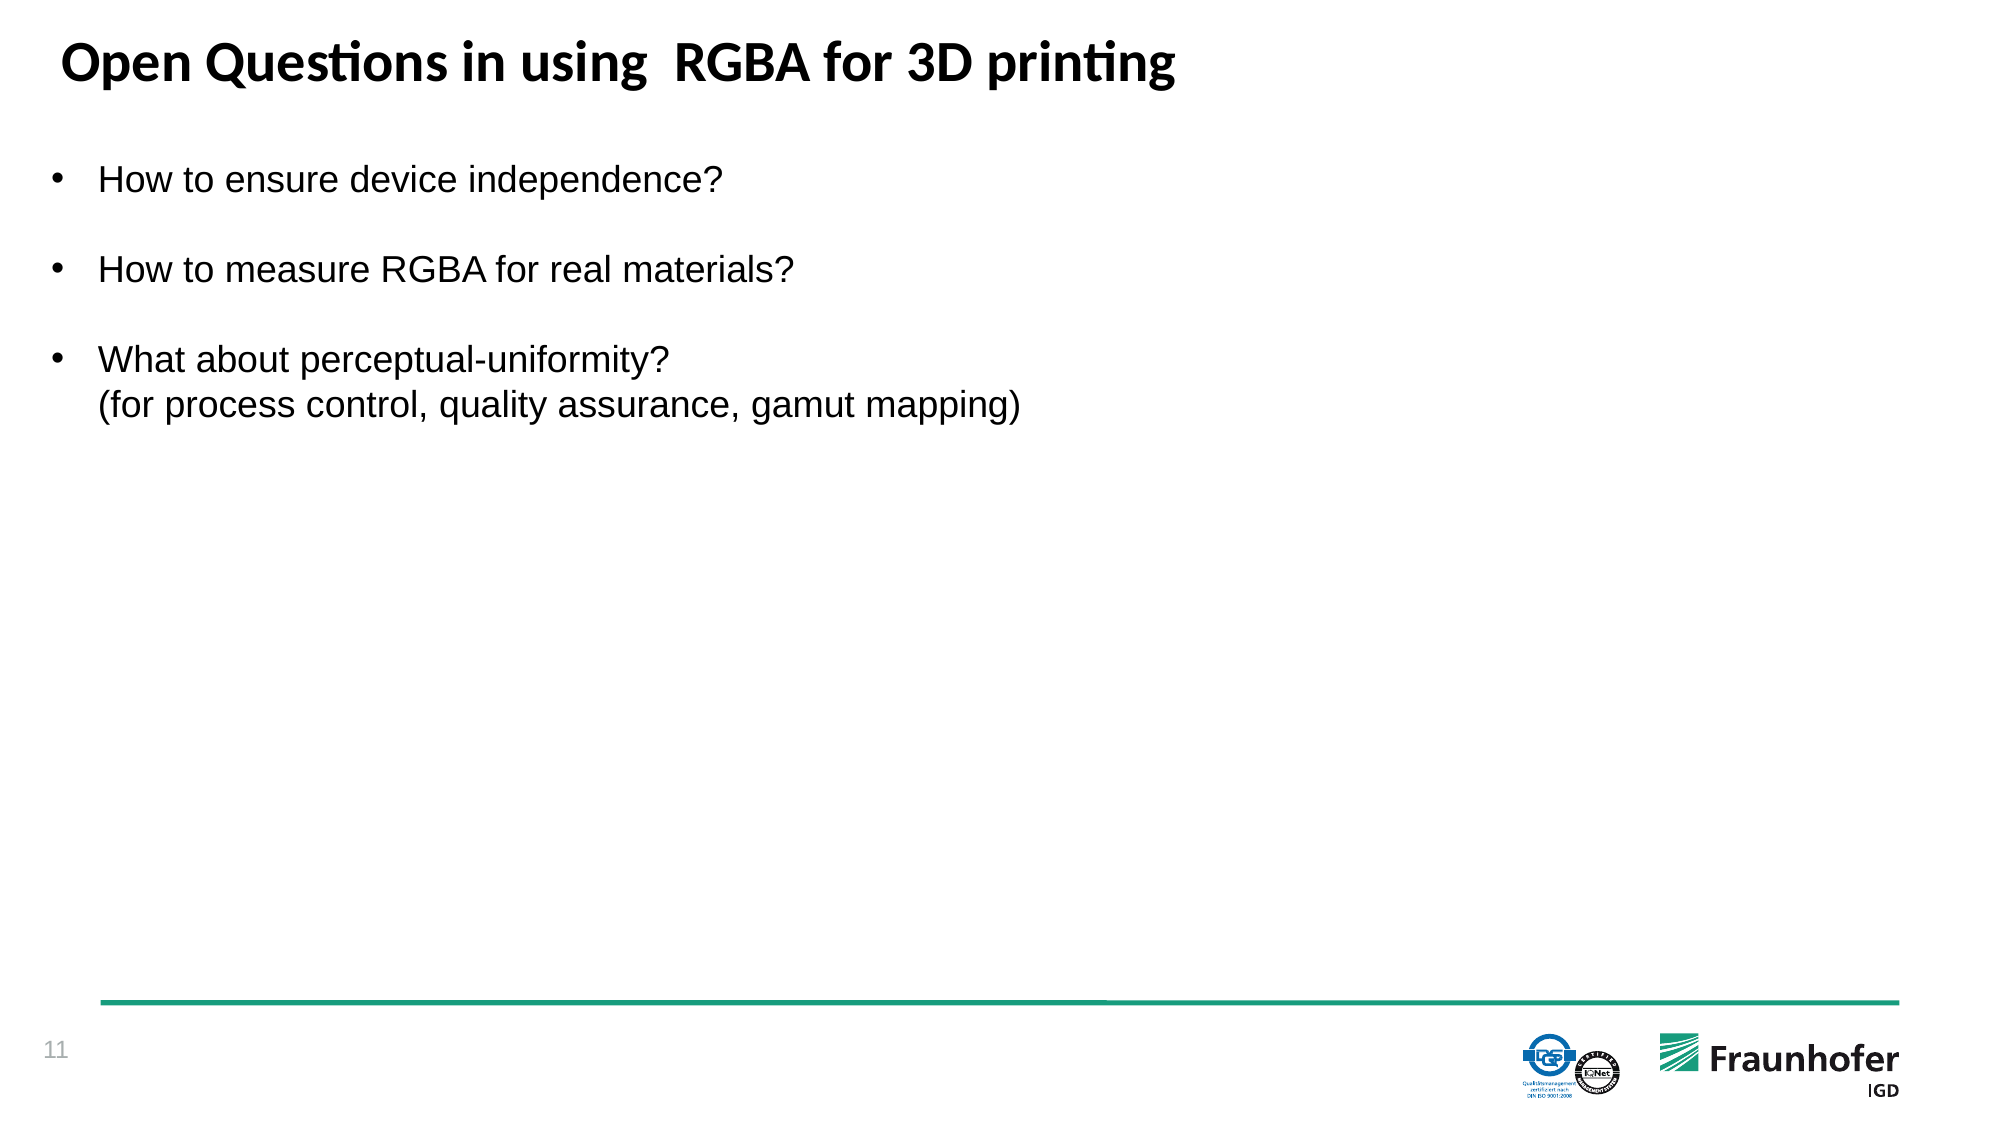

Open Questions in using  RGBA for 3D printing

How to ensure device independence?

How to measure RGBA for real materials?

What about perceptual-uniformity?
(for process control, quality assurance, gamut mapping)

11